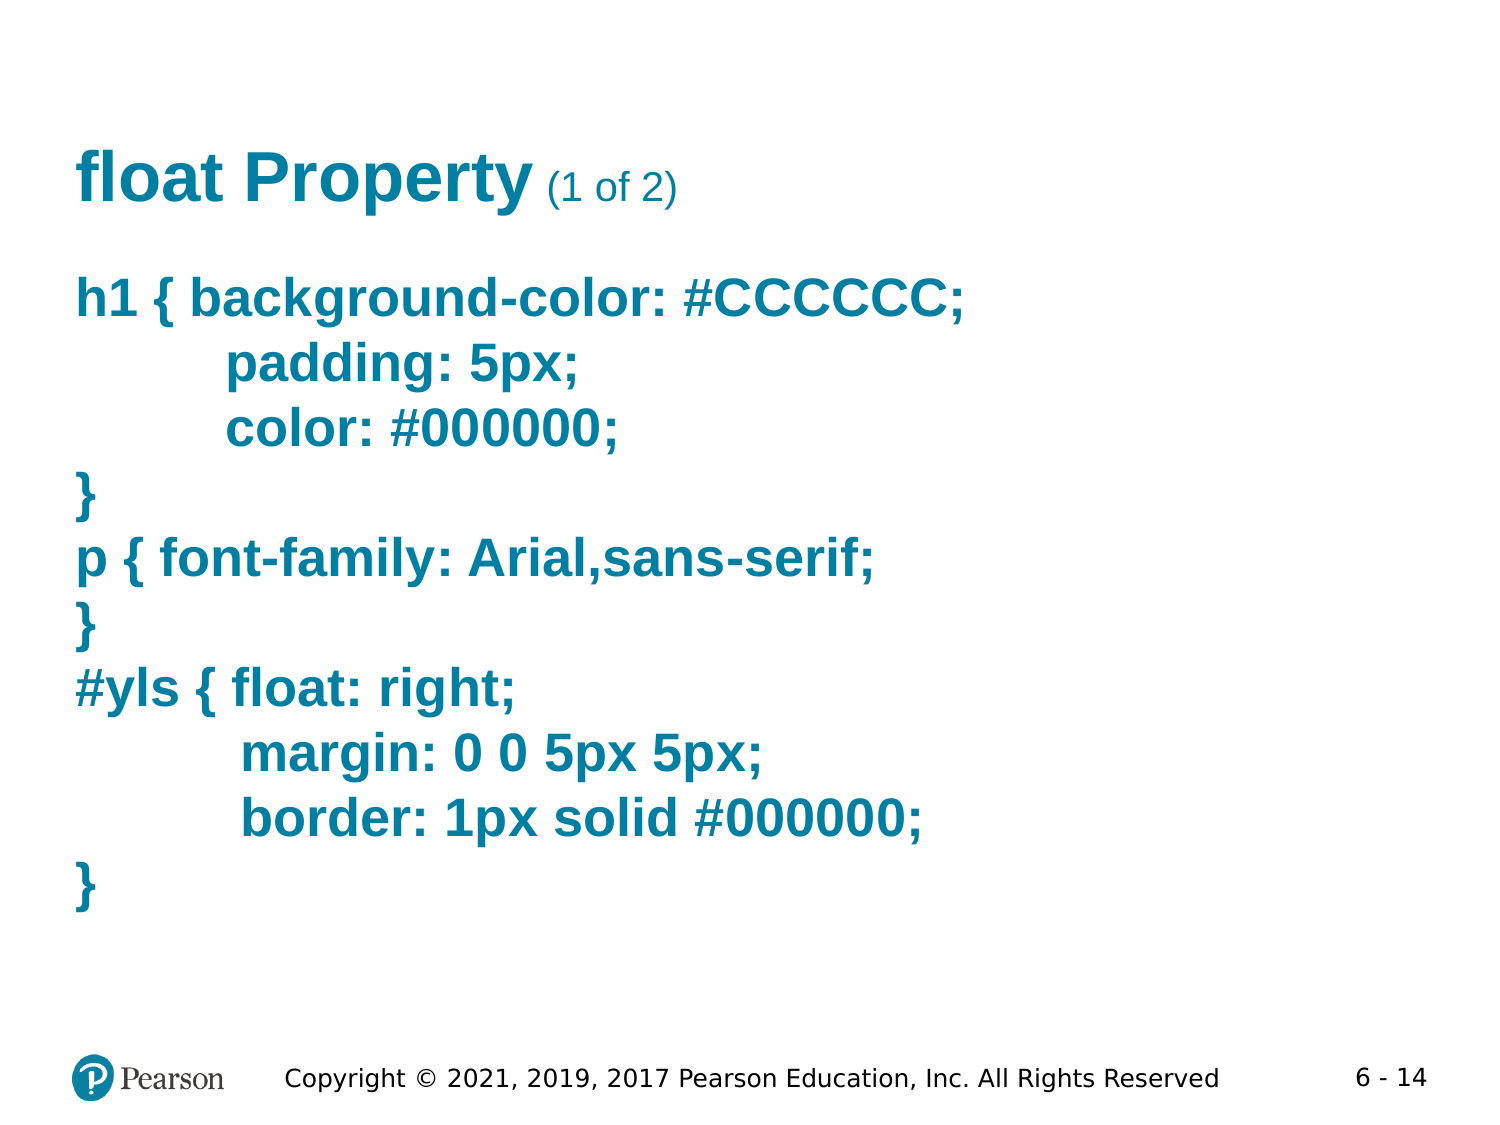

# float Property (1 of 2)
h1 { background-color: #CCCCCC;
	padding: 5px;
	color: #000000;
}
p { font-family: Arial,sans-serif;
}
#yls { float: right;
           margin: 0 0 5px 5px;
           border: 1px solid #000000;
}